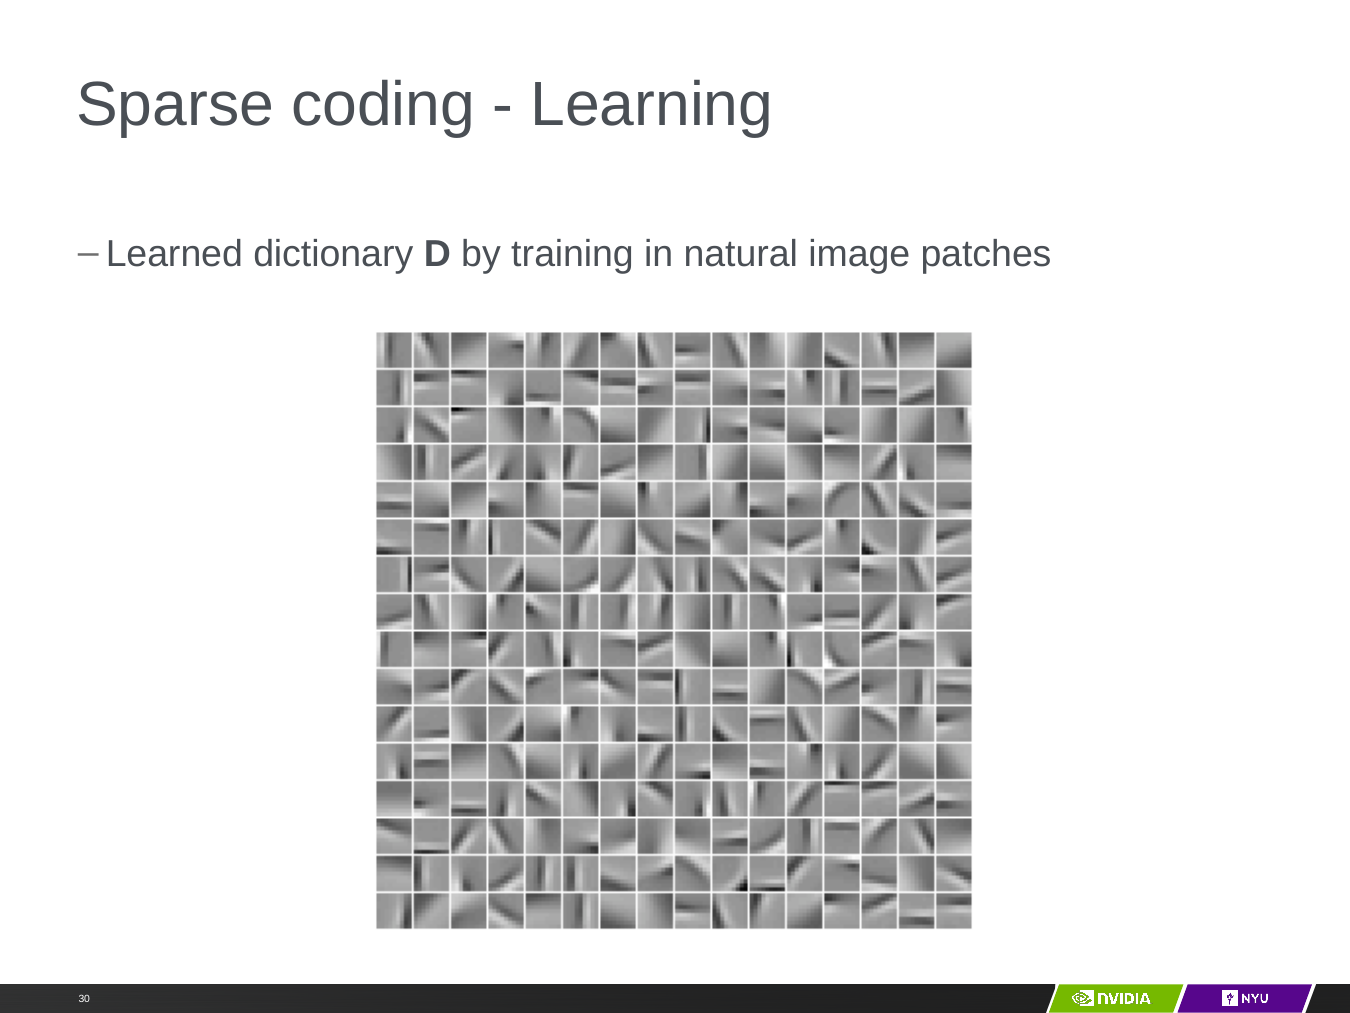

# Sparse coding - Learning
Learned dictionary D by training in natural image patches